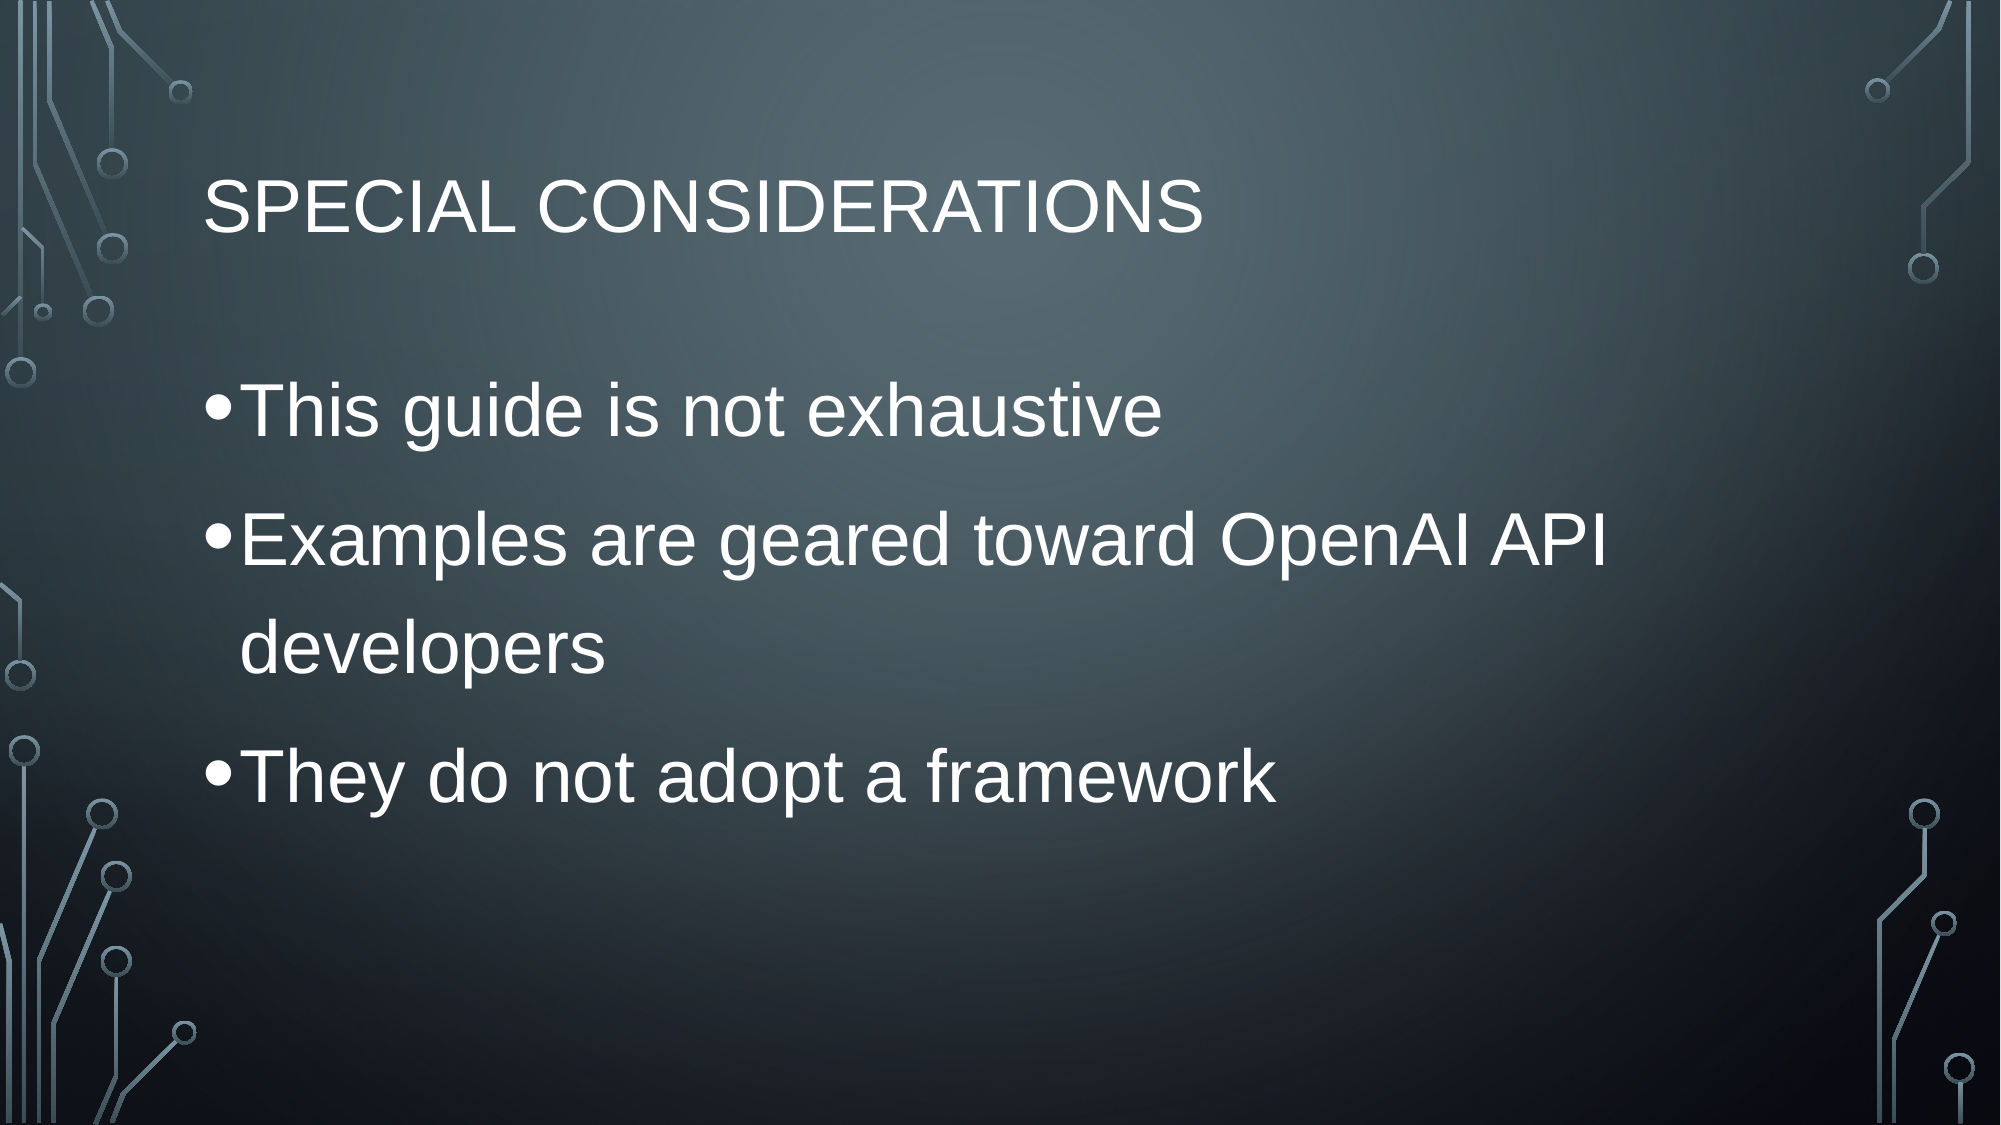

# Special Considerations
This guide is not exhaustive
Examples are geared toward OpenAI API developers
They do not adopt a framework